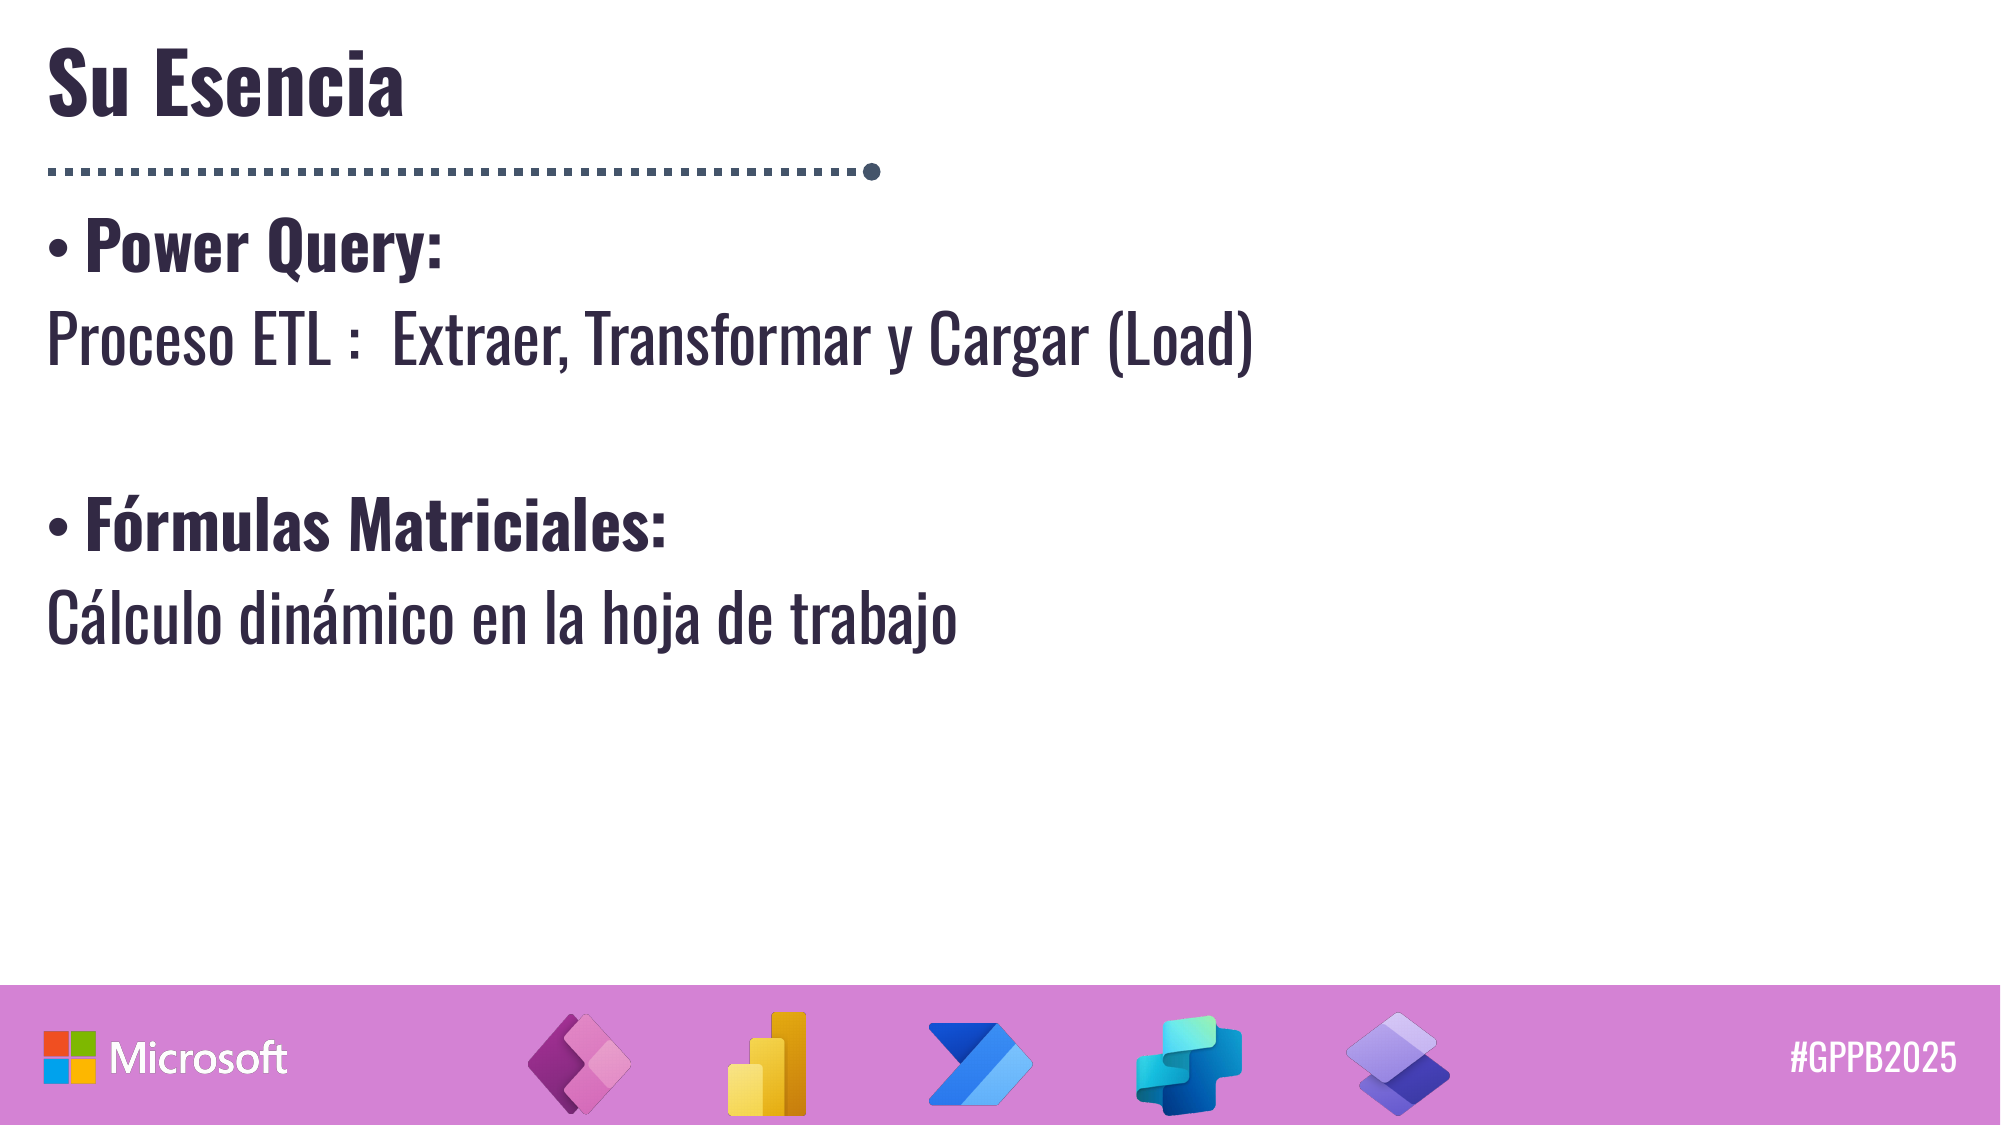

# Su Esencia
Power Query:
Proceso ETL :  Extraer, Transformar y Cargar (Load)

Fórmulas Matriciales:
Cálculo dinámico en la hoja de trabajo